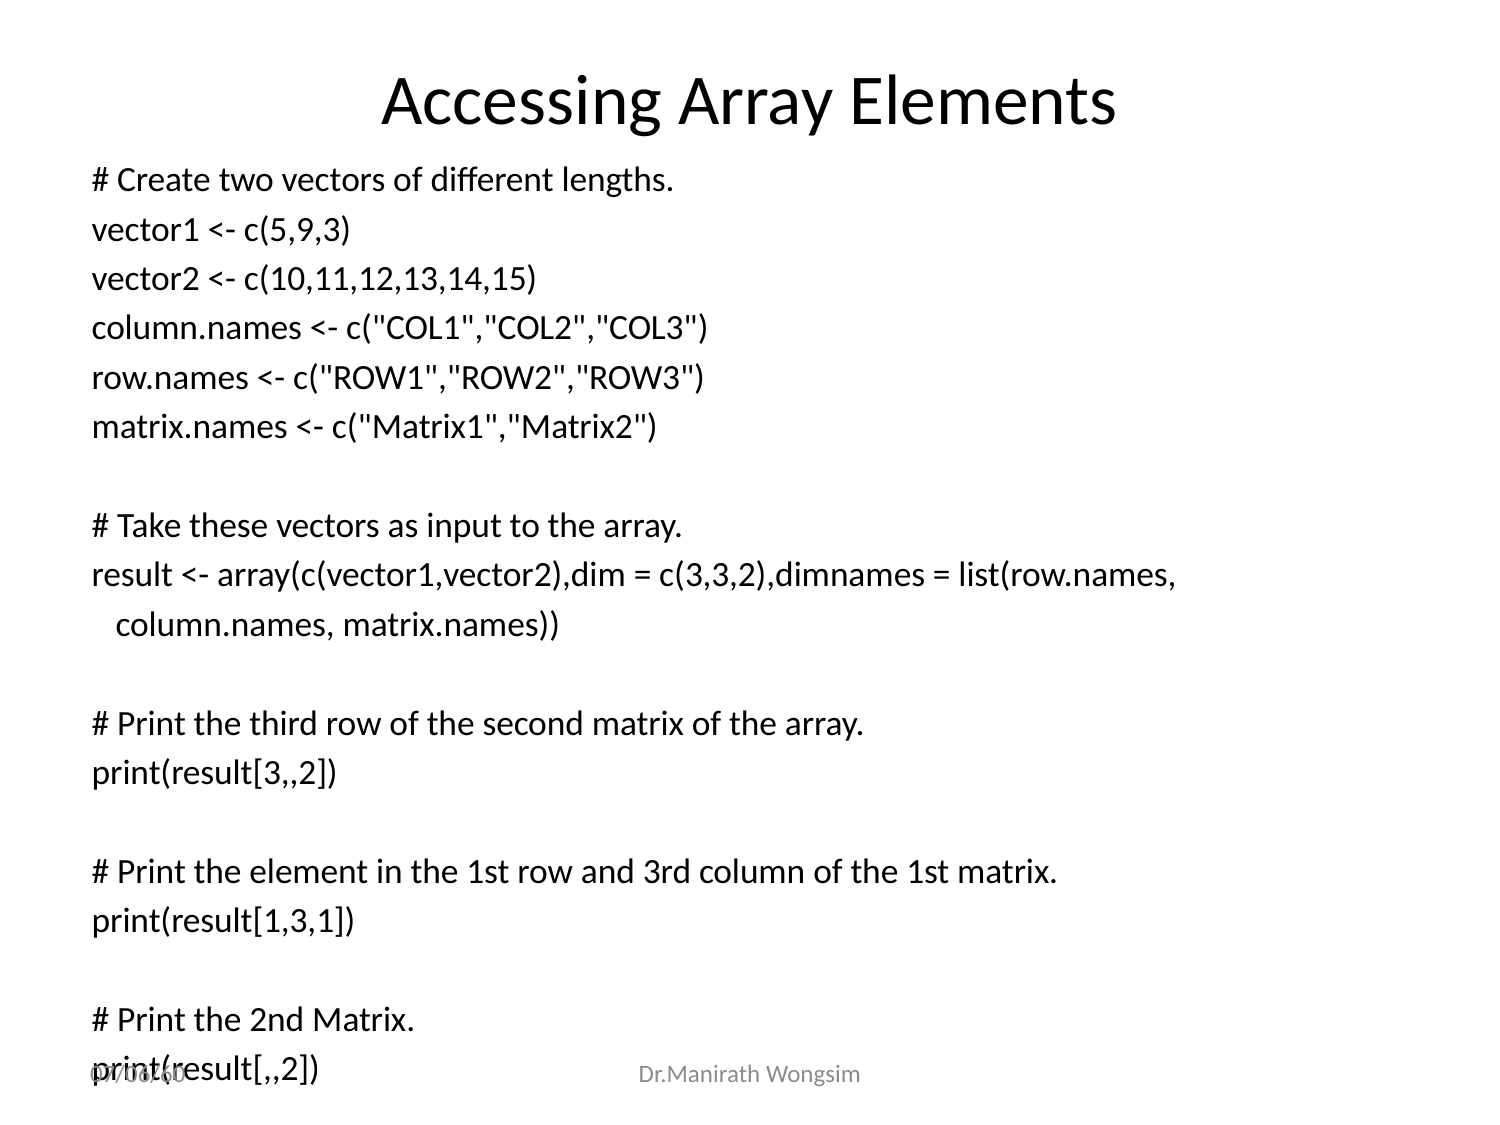

# Accessing Array Elements
# Create two vectors of different lengths.
vector1 <- c(5,9,3)
vector2 <- c(10,11,12,13,14,15)
column.names <- c("COL1","COL2","COL3")
row.names <- c("ROW1","ROW2","ROW3")
matrix.names <- c("Matrix1","Matrix2")

# Take these vectors as input to the array.
result <- array(c(vector1,vector2),dim = c(3,3,2),dimnames = list(row.names,
   column.names, matrix.names))

# Print the third row of the second matrix of the array.
print(result[3,,2])

# Print the element in the 1st row and 3rd column of the 1st matrix.
print(result[1,3,1])

# Print the 2nd Matrix.
print(result[,,2])

07/06/60
Dr.Manirath Wongsim